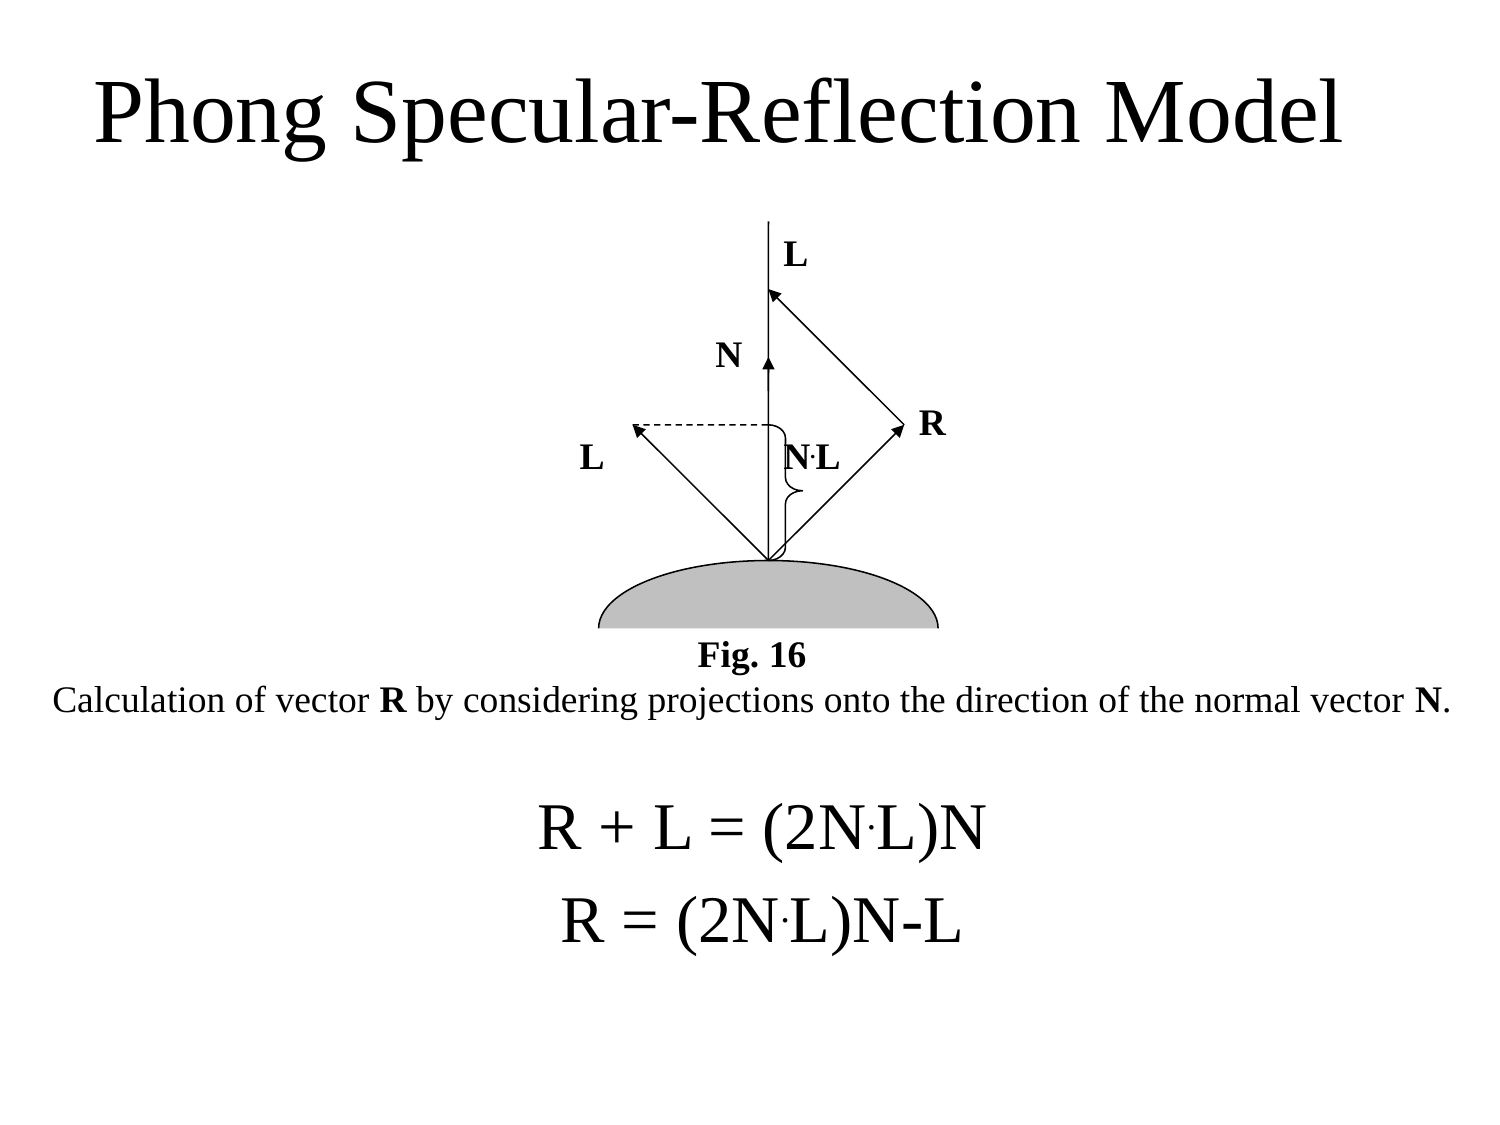

# Phong Specular-Reflection Model

L

N

R
L

N.L

Fig. 16
Calculation of vector R by considering projections onto the direction of the normal vector N.
R + L = (2N.L)N
R = (2N.L)N-L